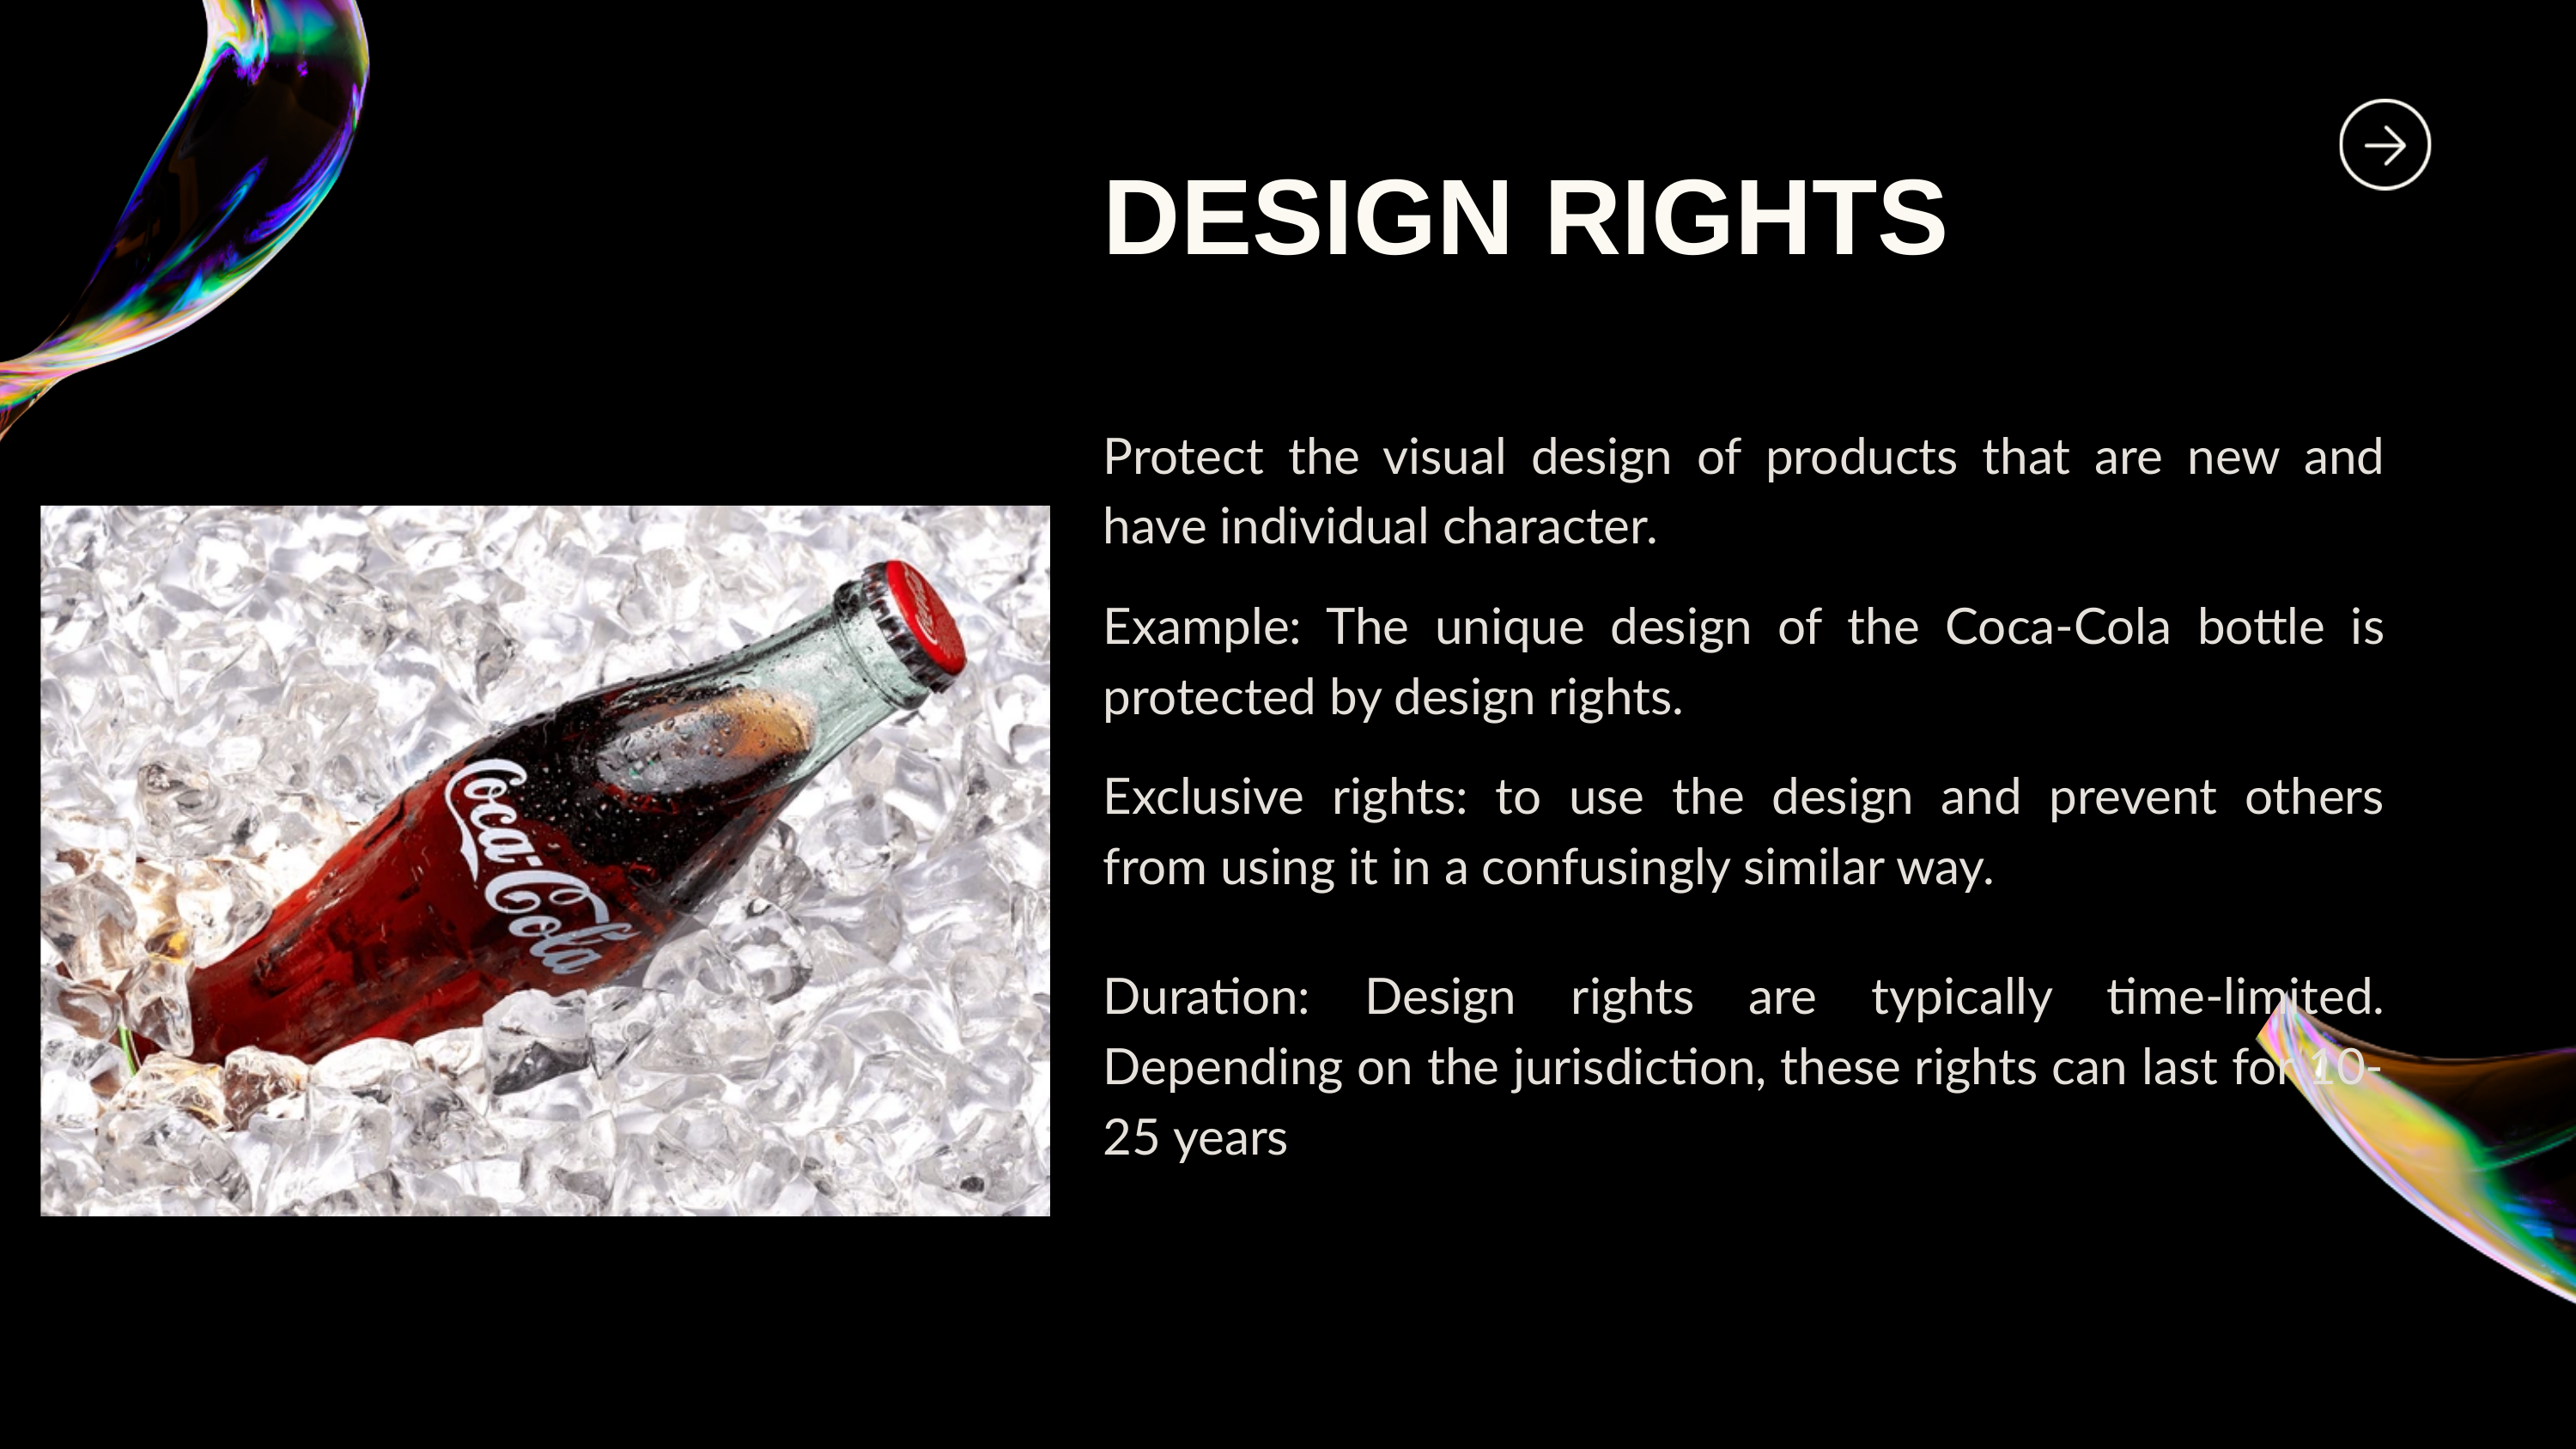

DESIGN RIGHTS

Protect the visual design of products that are new and have individual character.

Example: The unique design of the Coca-Cola bottle is protected by design rights.

Exclusive rights: to use the design and prevent others from using it in a confusingly similar way.

Duration: Design rights are typically time-limited. Depending on the jurisdiction, these rights can last for 10-25 years